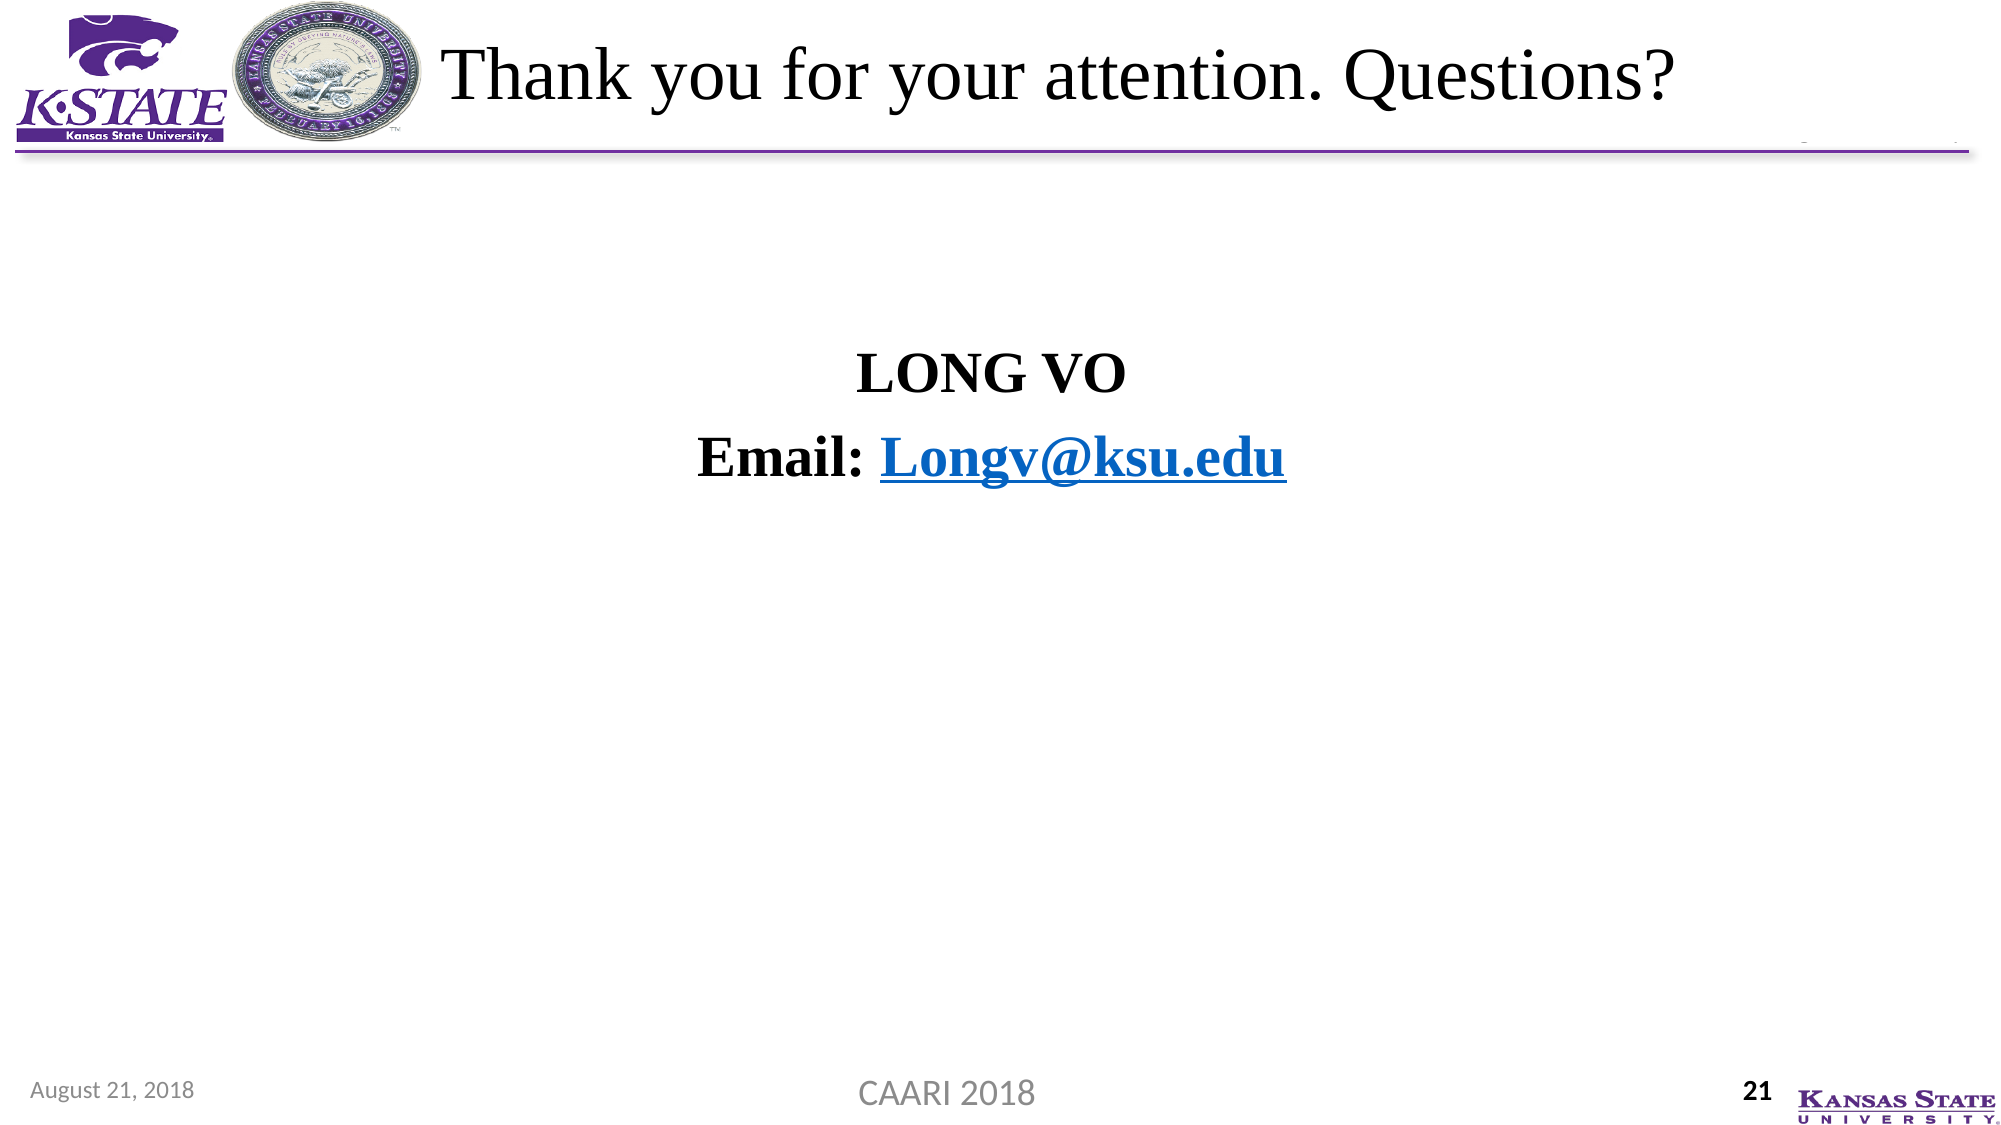

# Thank you for your attention. Questions?

LONG VO
Email: Longv@ksu.edu

August 21, 2018
21
CAARI 2018